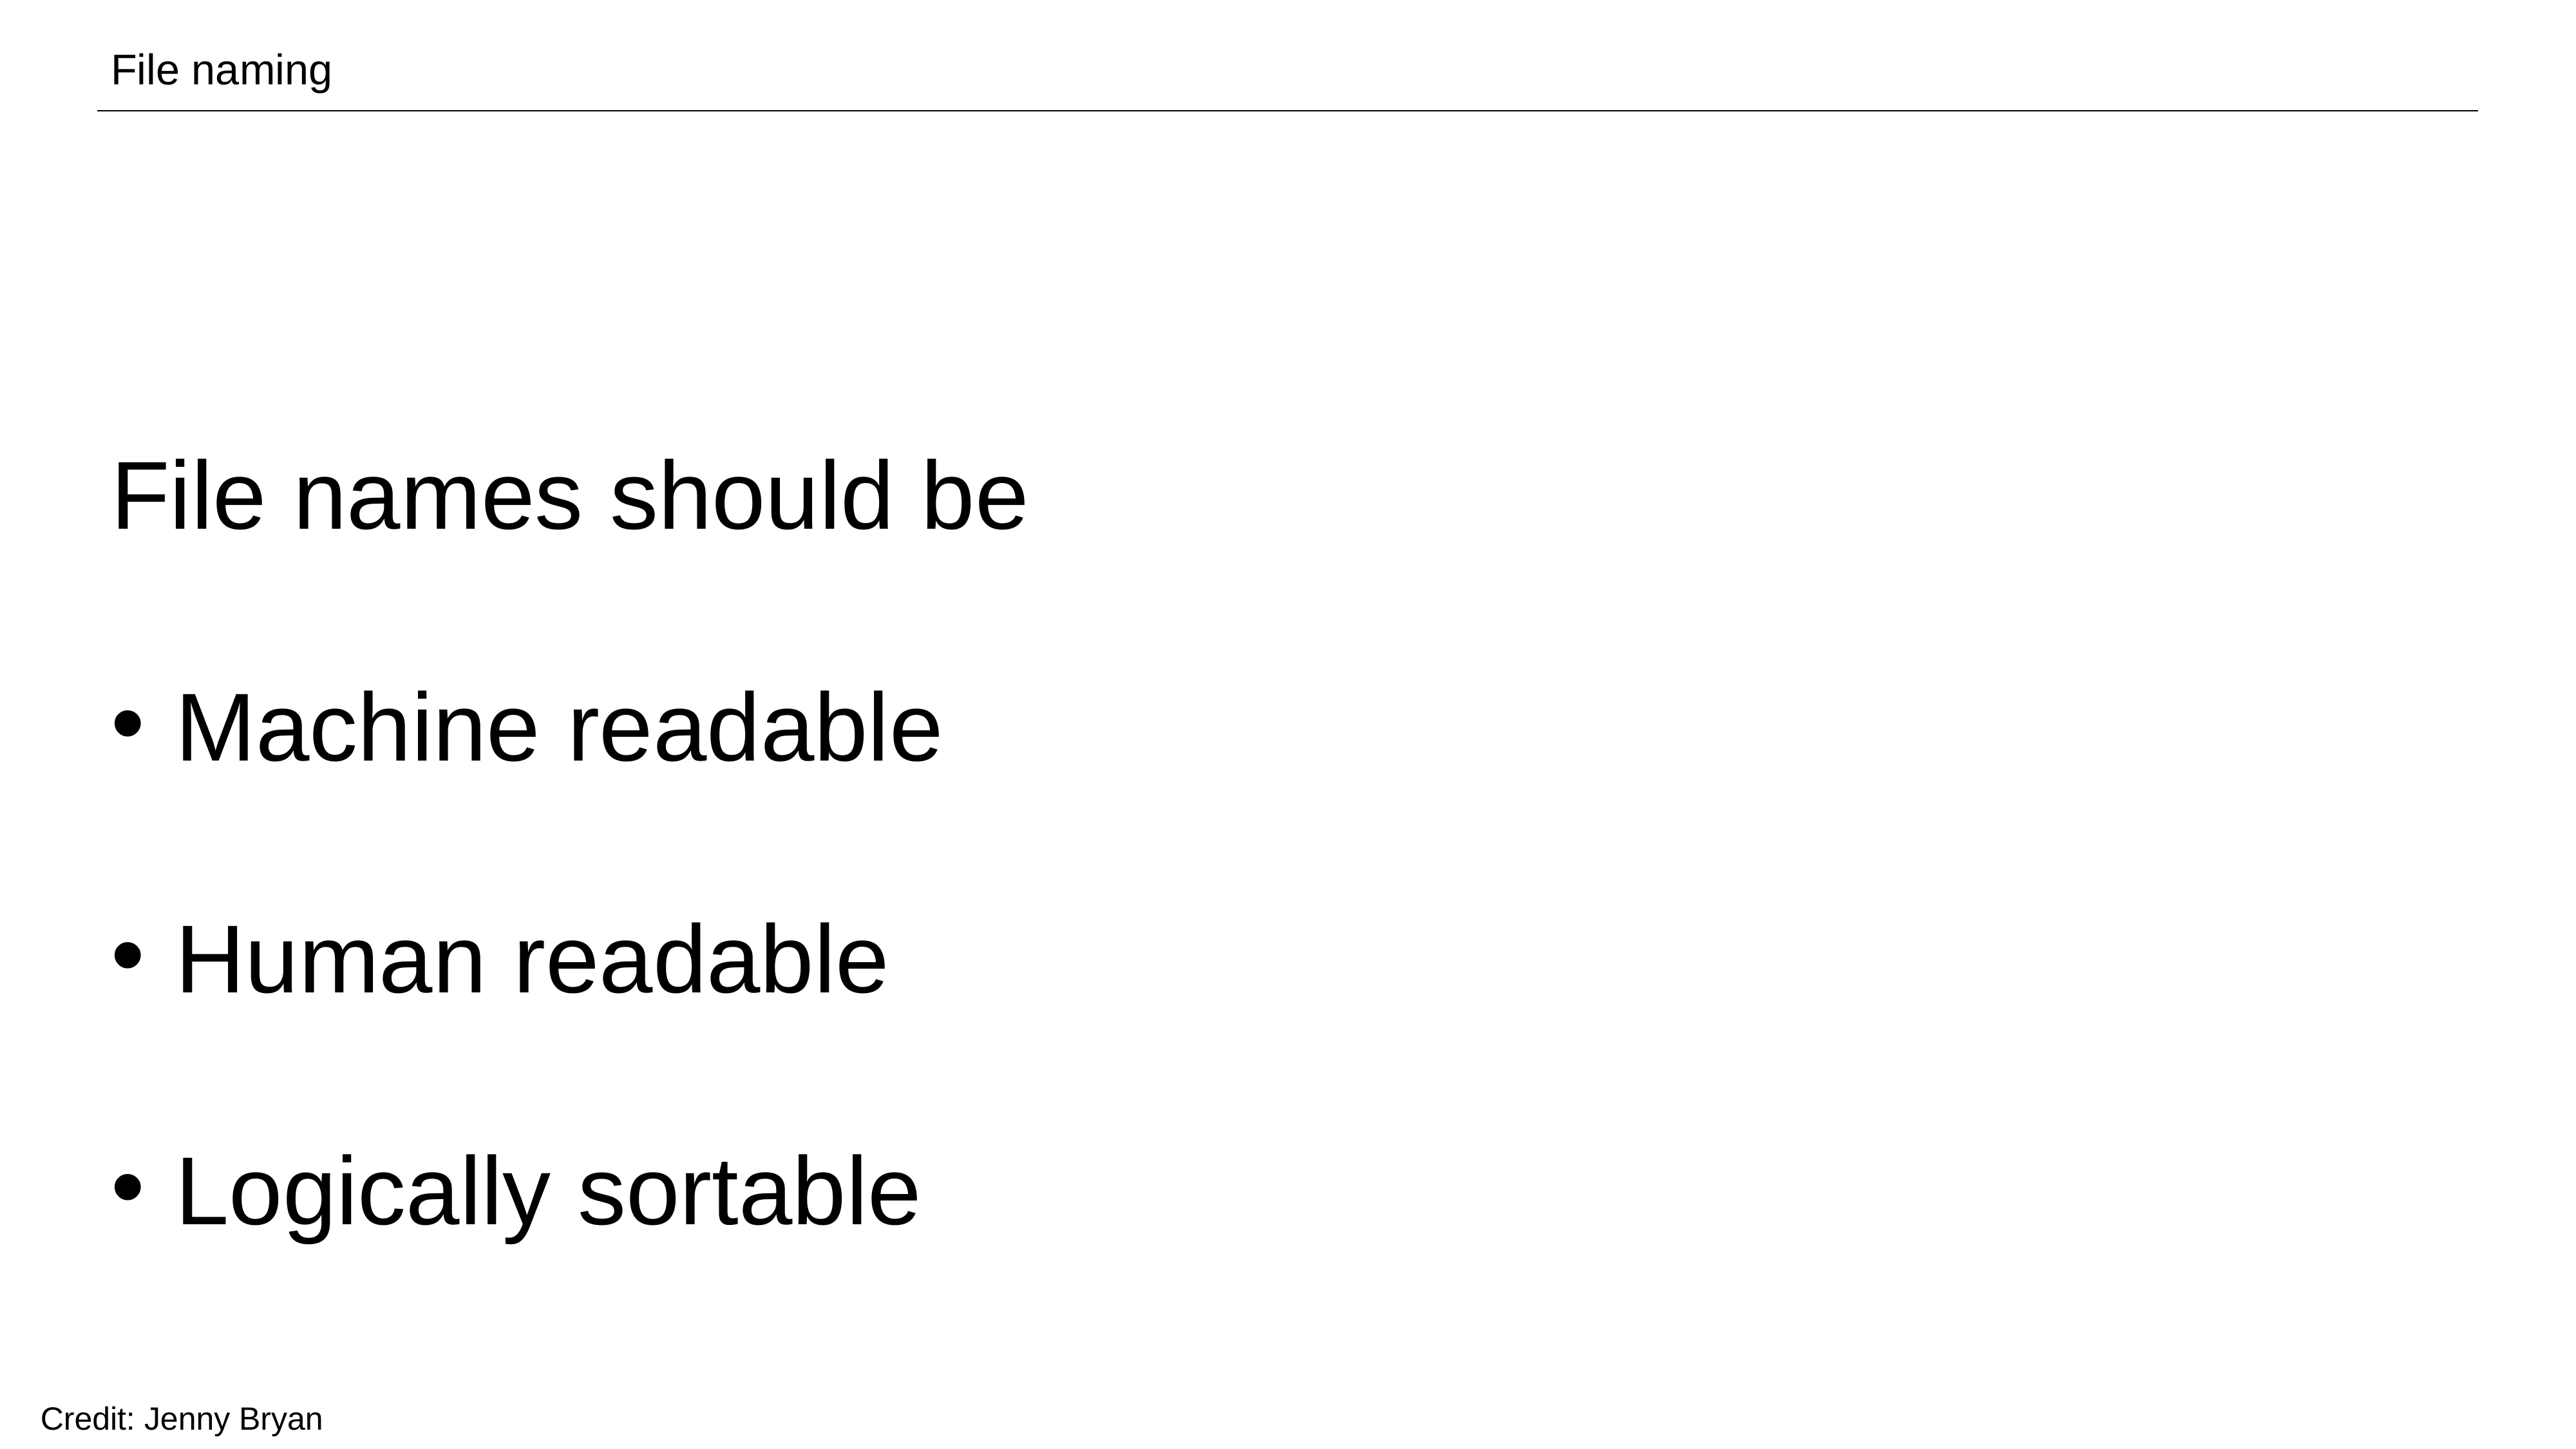

# File naming
File names should be
Machine readable
Human readable
Logically sortable
Credit: Jenny Bryan